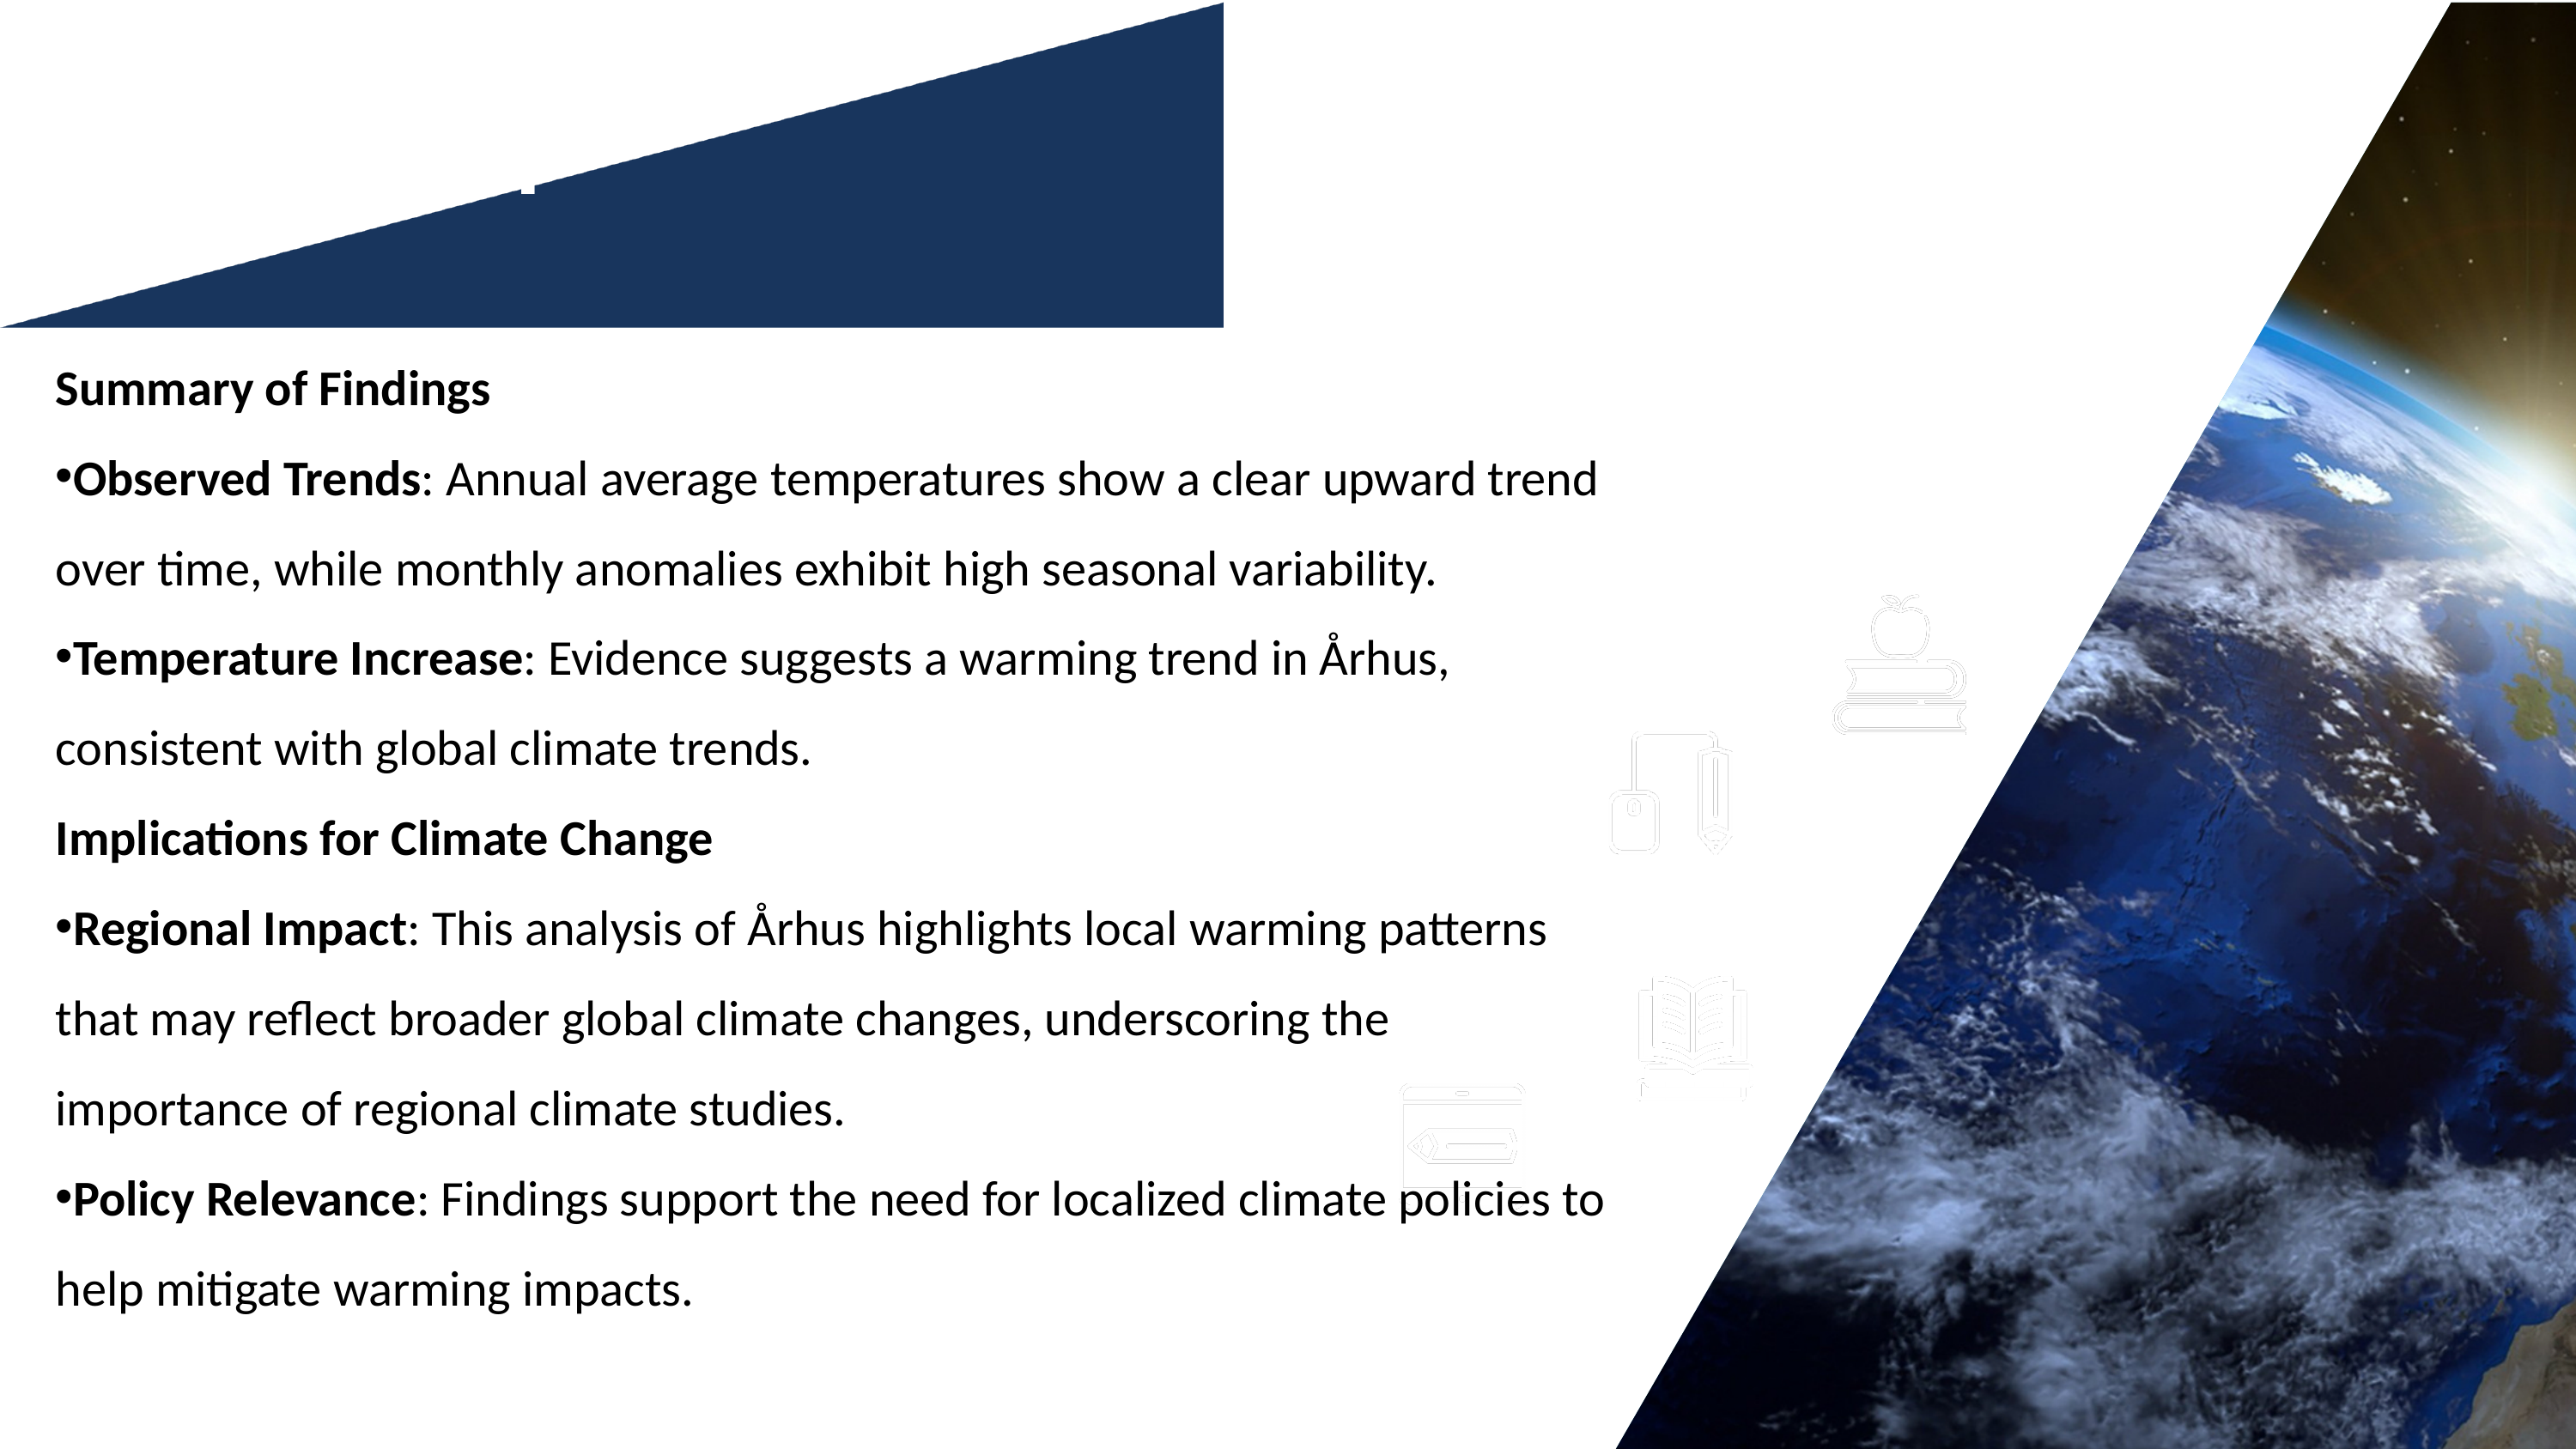

Conclusion

Summary of Findings
Observed Trends: Annual average temperatures show a clear upward trend over time, while monthly anomalies exhibit high seasonal variability.
Temperature Increase: Evidence suggests a warming trend in Århus, consistent with global climate trends.
Implications for Climate Change
Regional Impact: This analysis of Århus highlights local warming patterns that may reflect broader global climate changes, underscoring the importance of regional climate studies.
Policy Relevance: Findings support the need for localized climate policies to help mitigate warming impacts.